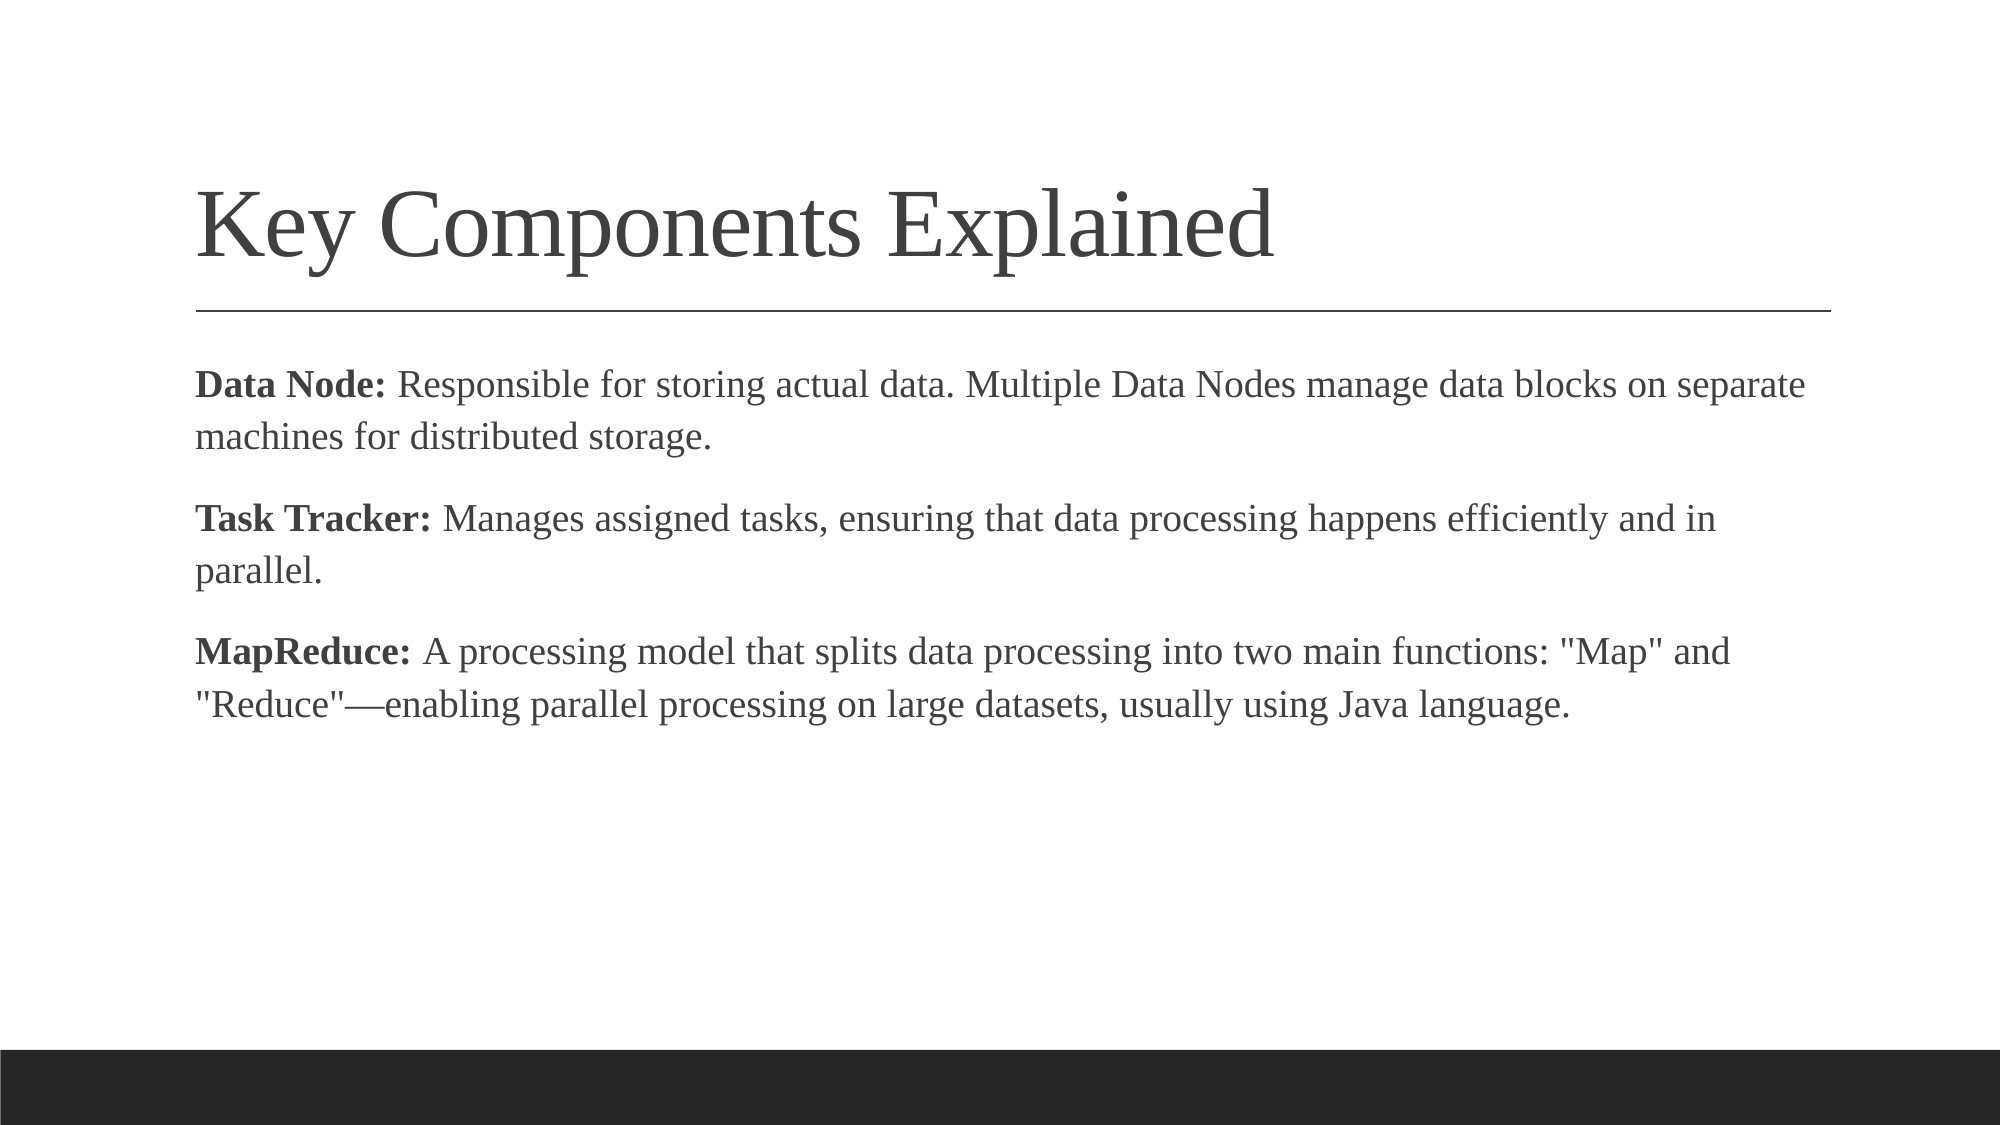

# Key Components Explained
Data Node: Responsible for storing actual data. Multiple Data Nodes manage data blocks on separate machines for distributed storage.
Task Tracker: Manages assigned tasks, ensuring that data processing happens efficiently and in parallel.
MapReduce: A processing model that splits data processing into two main functions: "Map" and "Reduce"—enabling parallel processing on large datasets, usually using Java language.